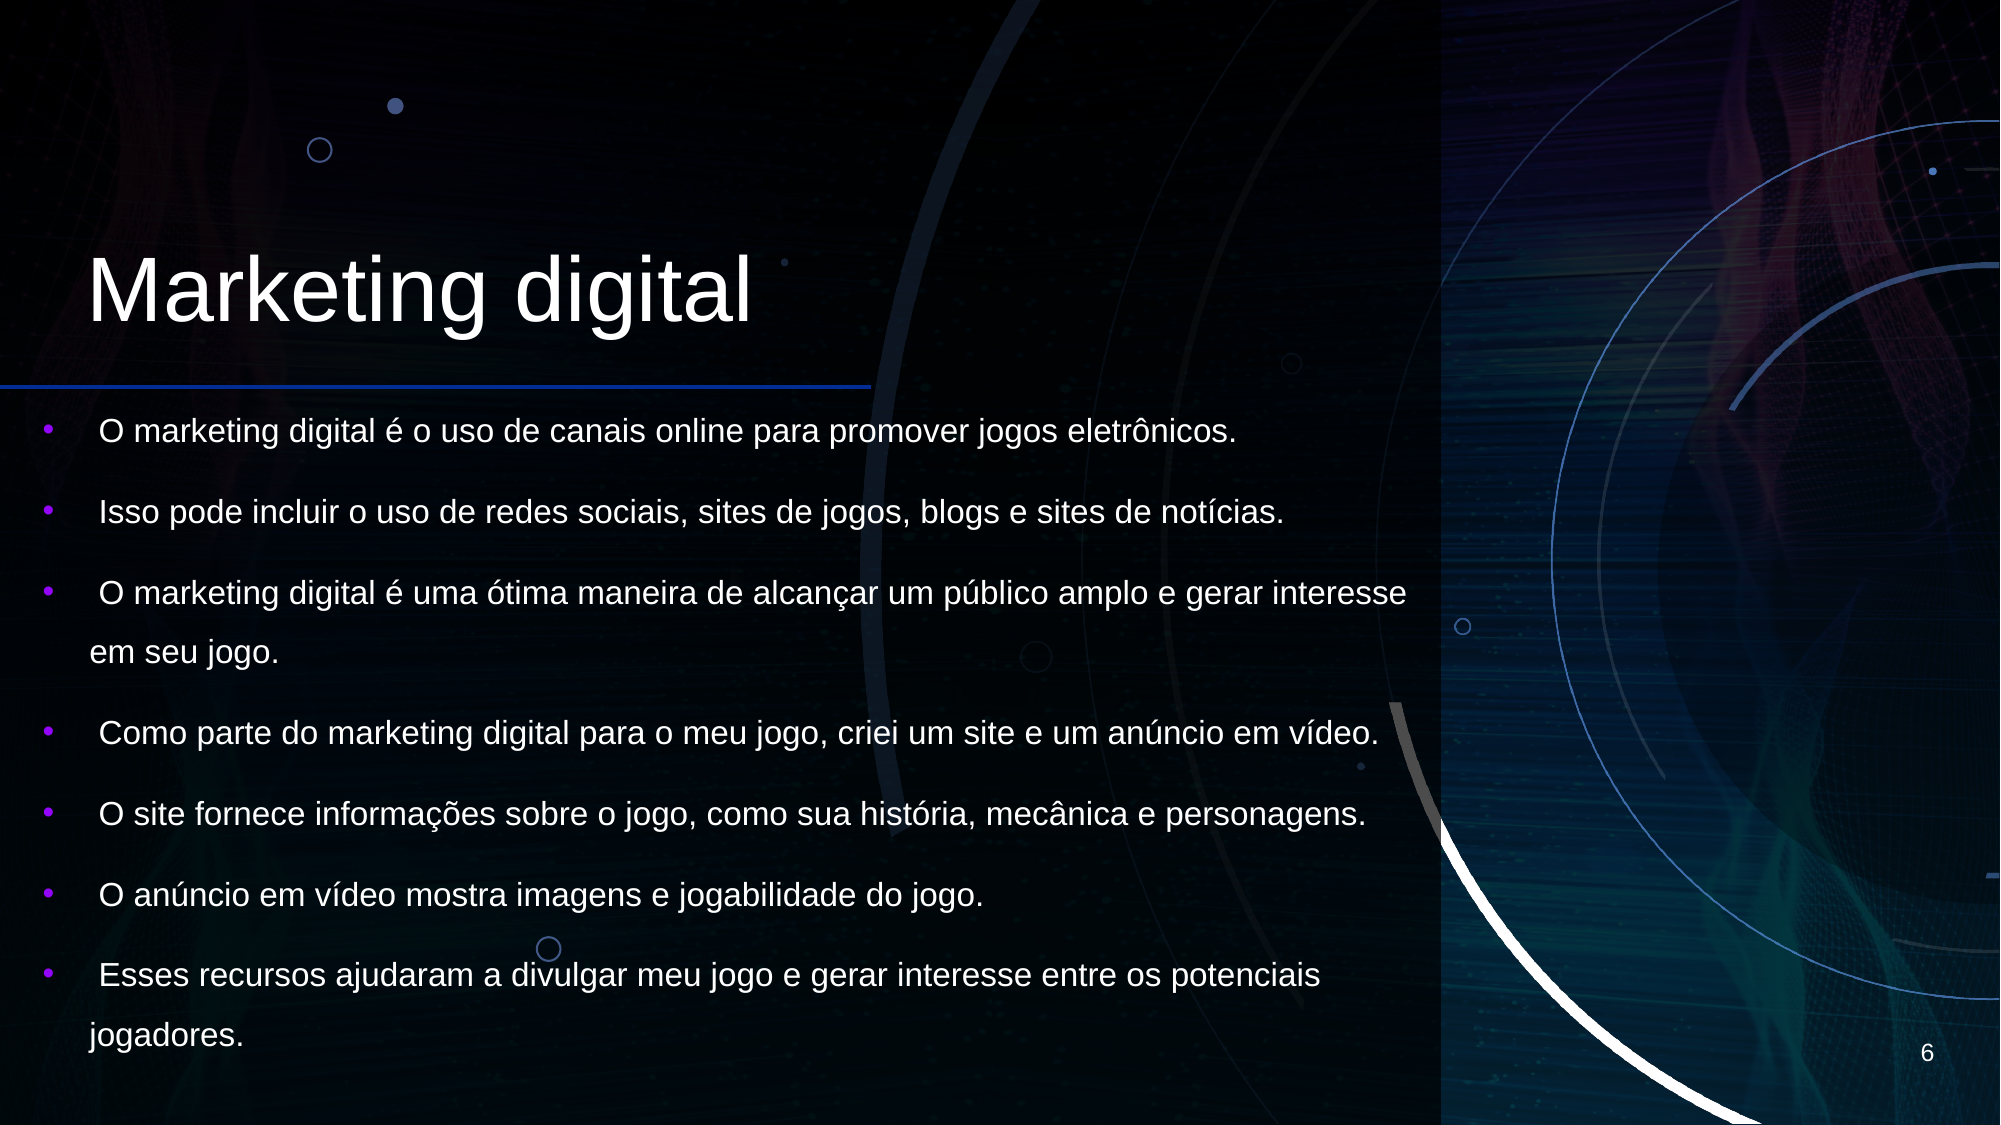

# Marketing digital
 O marketing digital é o uso de canais online para promover jogos eletrônicos.
 Isso pode incluir o uso de redes sociais, sites de jogos, blogs e sites de notícias.
 O marketing digital é uma ótima maneira de alcançar um público amplo e gerar interesse em seu jogo.
 Como parte do marketing digital para o meu jogo, criei um site e um anúncio em vídeo.
 O site fornece informações sobre o jogo, como sua história, mecânica e personagens.
 O anúncio em vídeo mostra imagens e jogabilidade do jogo.
 Esses recursos ajudaram a divulgar meu jogo e gerar interesse entre os potenciais jogadores.
6